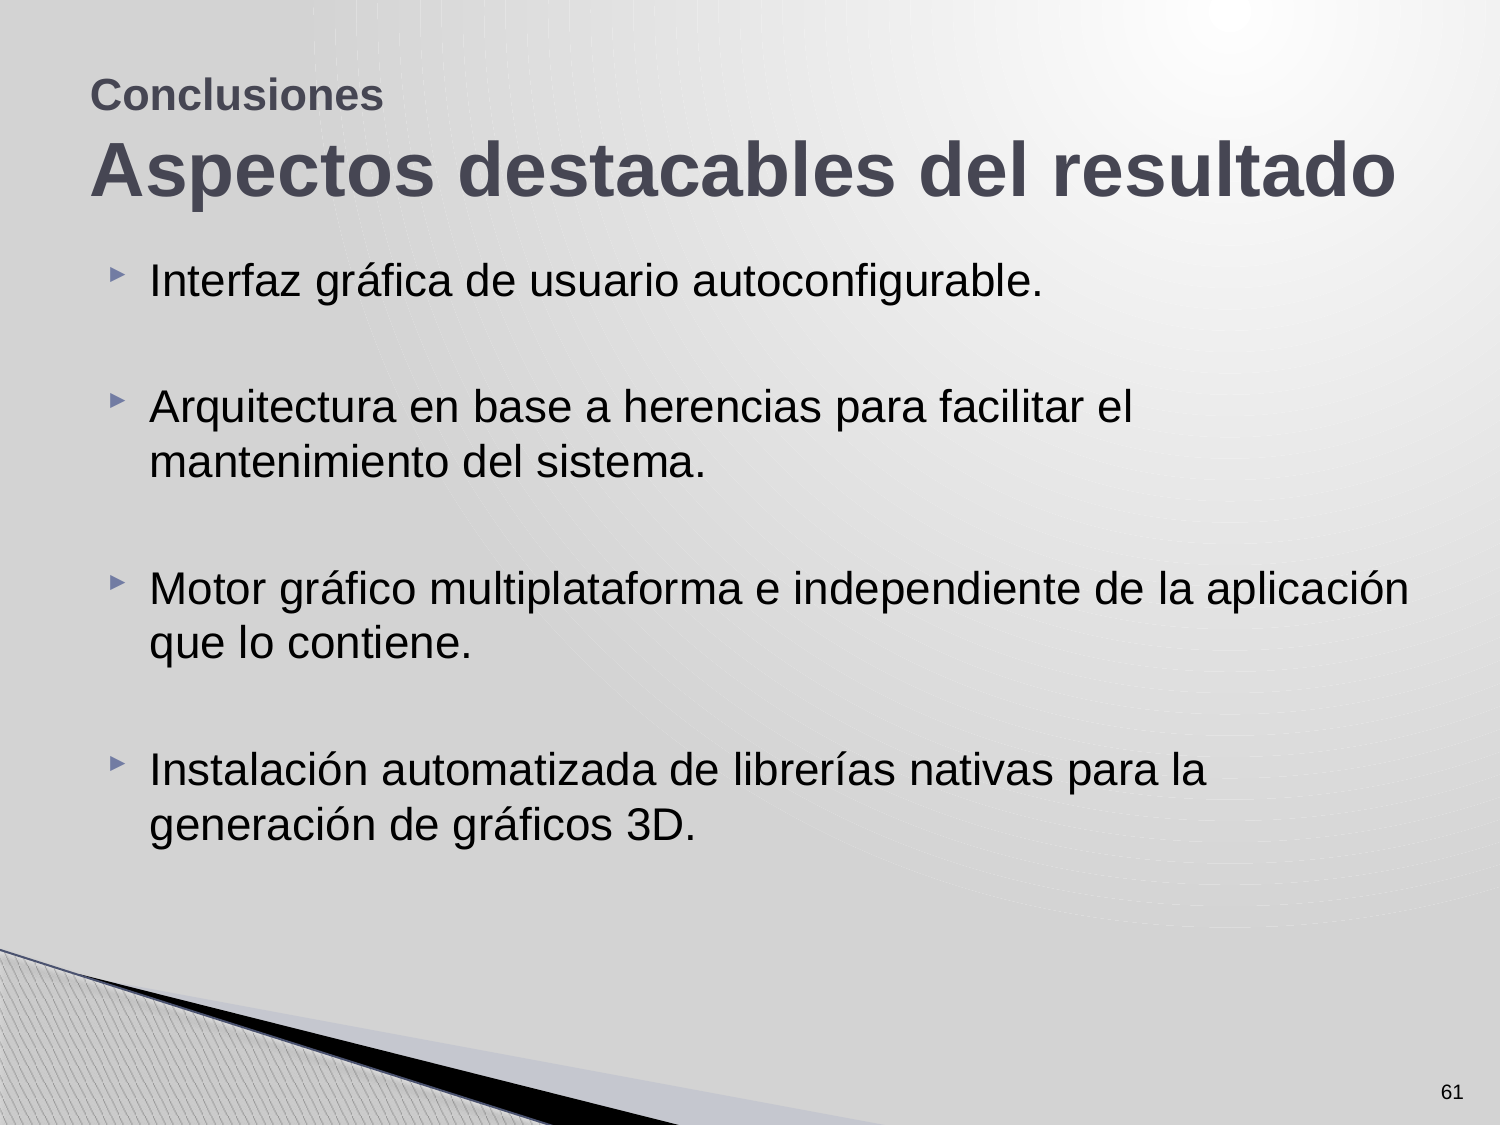

# Conclusiones Aspectos destacables del resultado
Interfaz gráfica de usuario autoconfigurable.

Arquitectura en base a herencias para facilitar el mantenimiento del sistema.

Motor gráfico multiplataforma e independiente de la aplicación que lo contiene.

Instalación automatizada de librerías nativas para la generación de gráficos 3D.
61